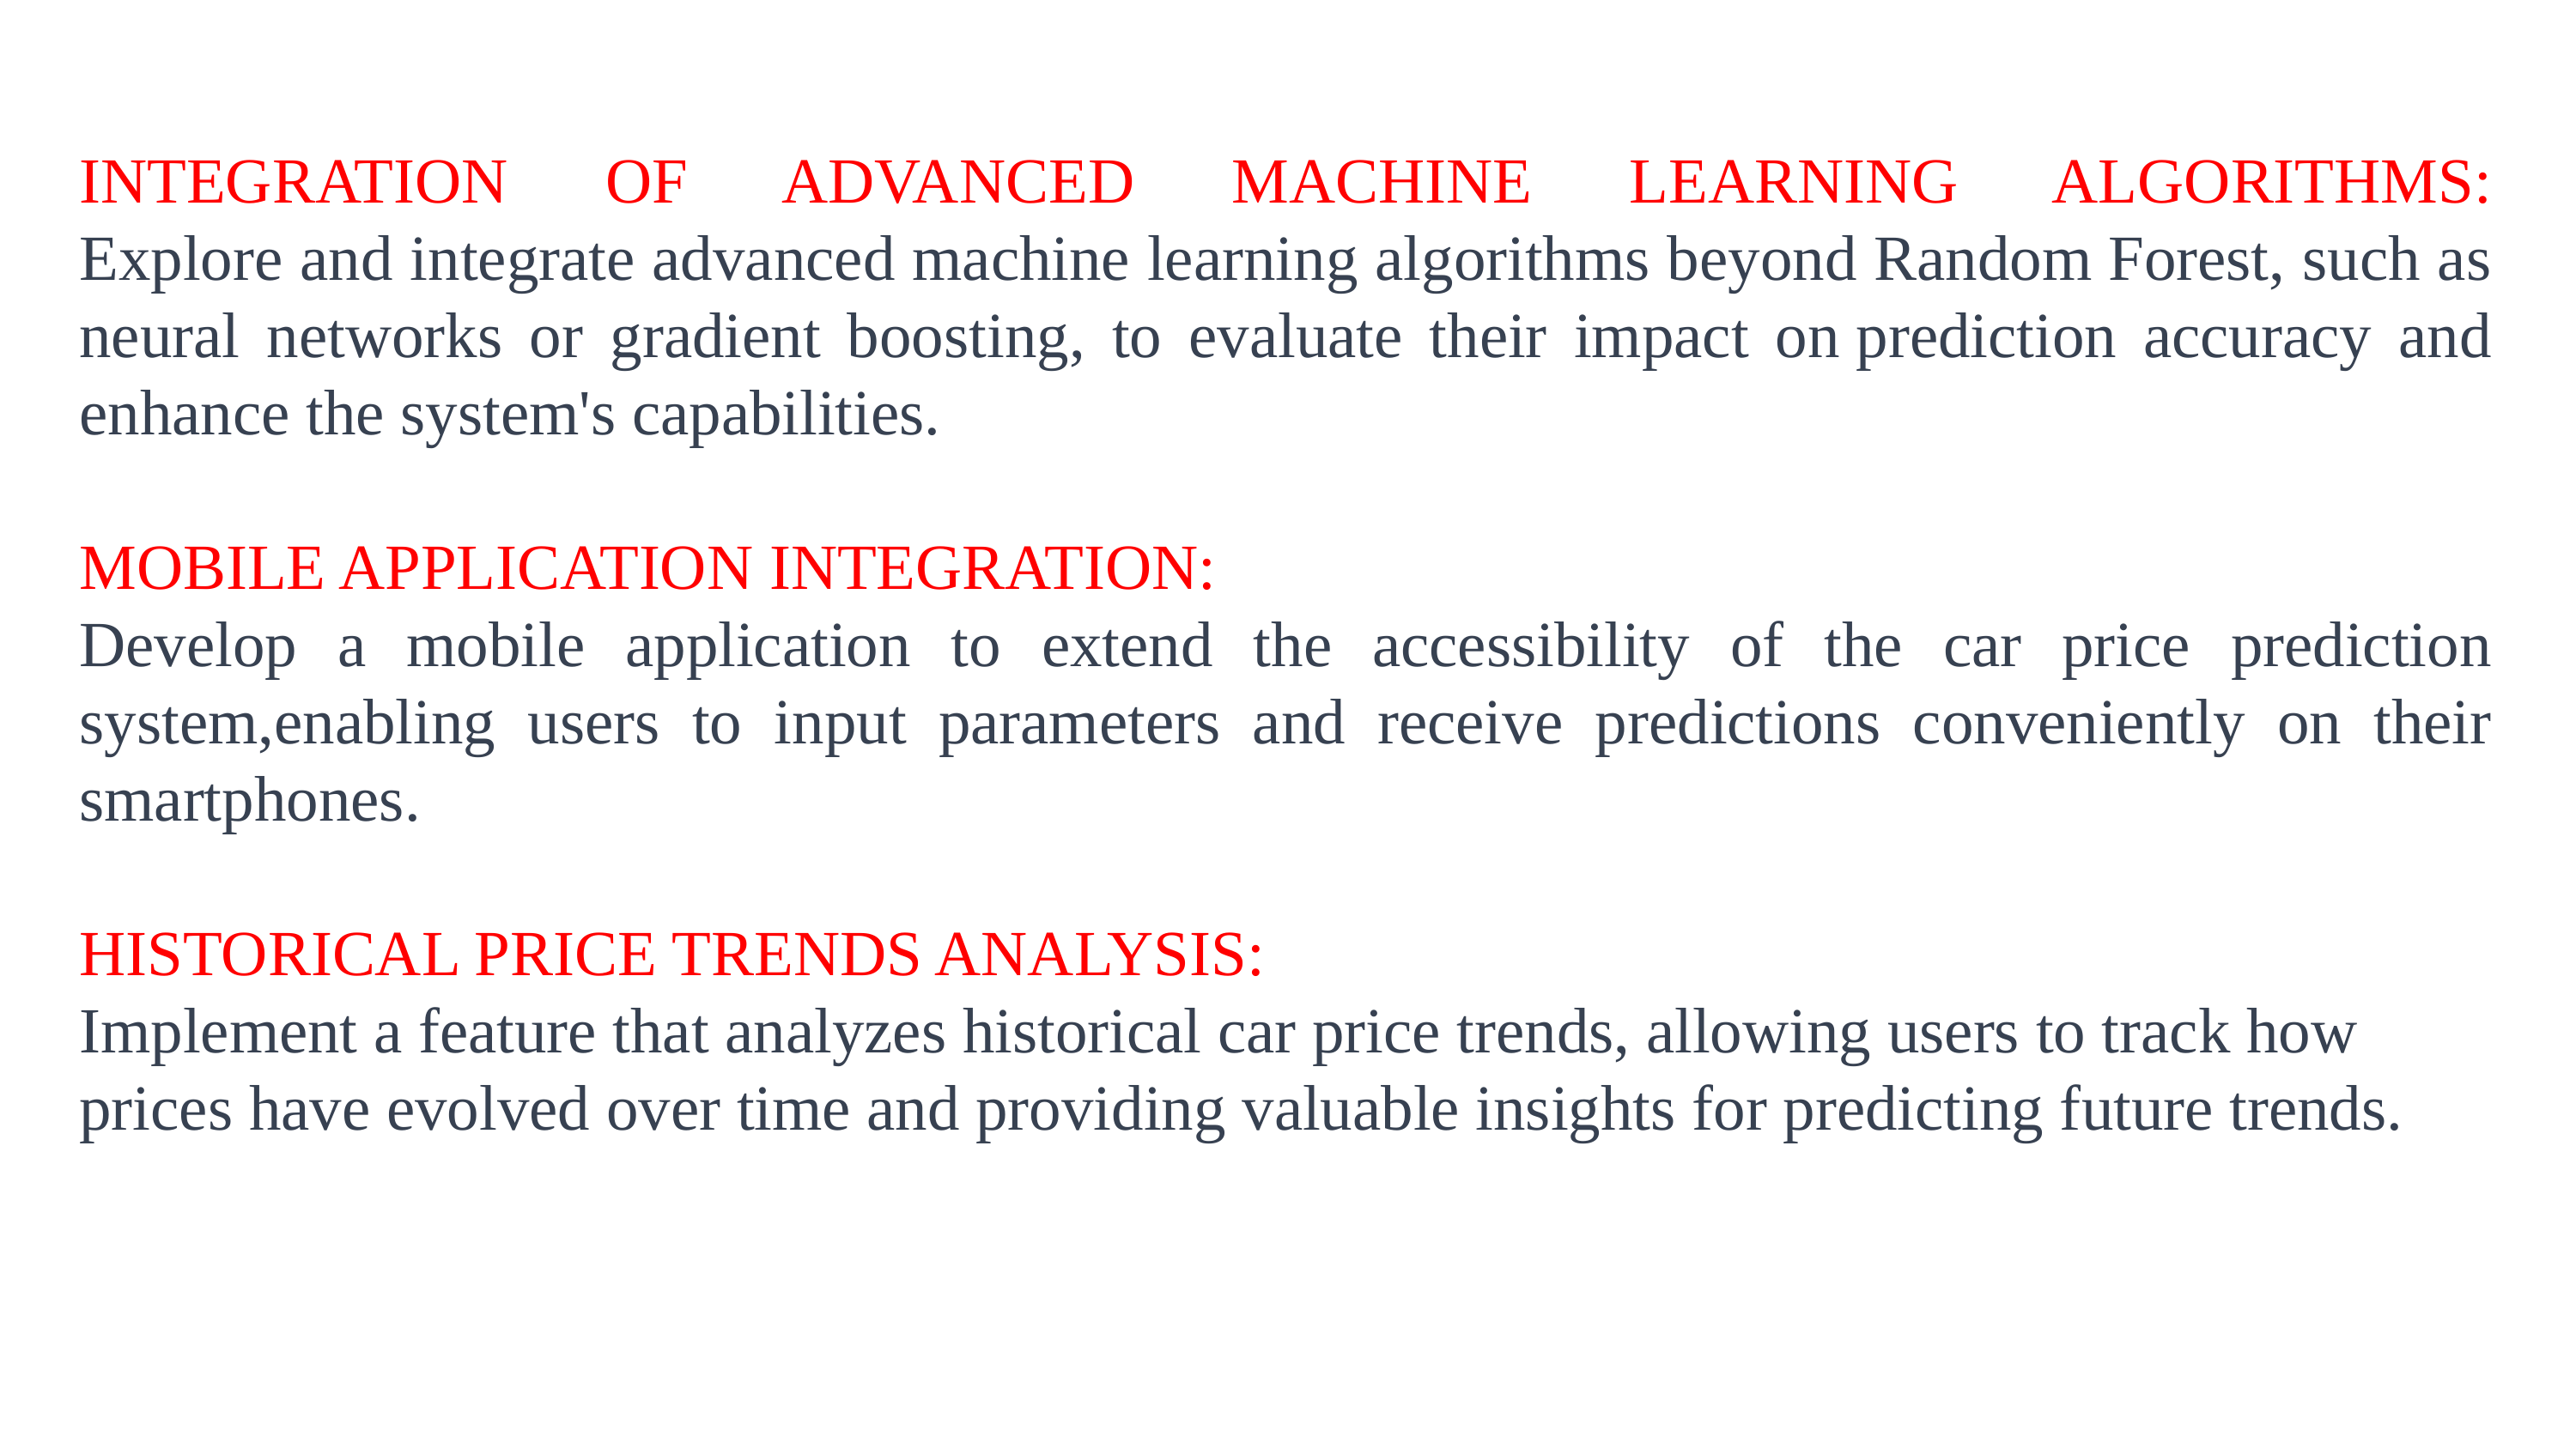

INTEGRATION OF ADVANCED MACHINE LEARNING ALGORITHMS:
Explore and integrate advanced machine learning algorithms beyond Random Forest, such as neural networks or gradient boosting, to evaluate their impact on prediction accuracy and enhance the system's capabilities.

MOBILE APPLICATION INTEGRATION:
Develop a mobile application to extend the accessibility of the car price prediction system,enabling users to input parameters and receive predictions conveniently on their smartphones.

HISTORICAL PRICE TRENDS ANALYSIS:
Implement a feature that analyzes historical car price trends, allowing users to track how prices have evolved over time and providing valuable insights for predicting future trends.